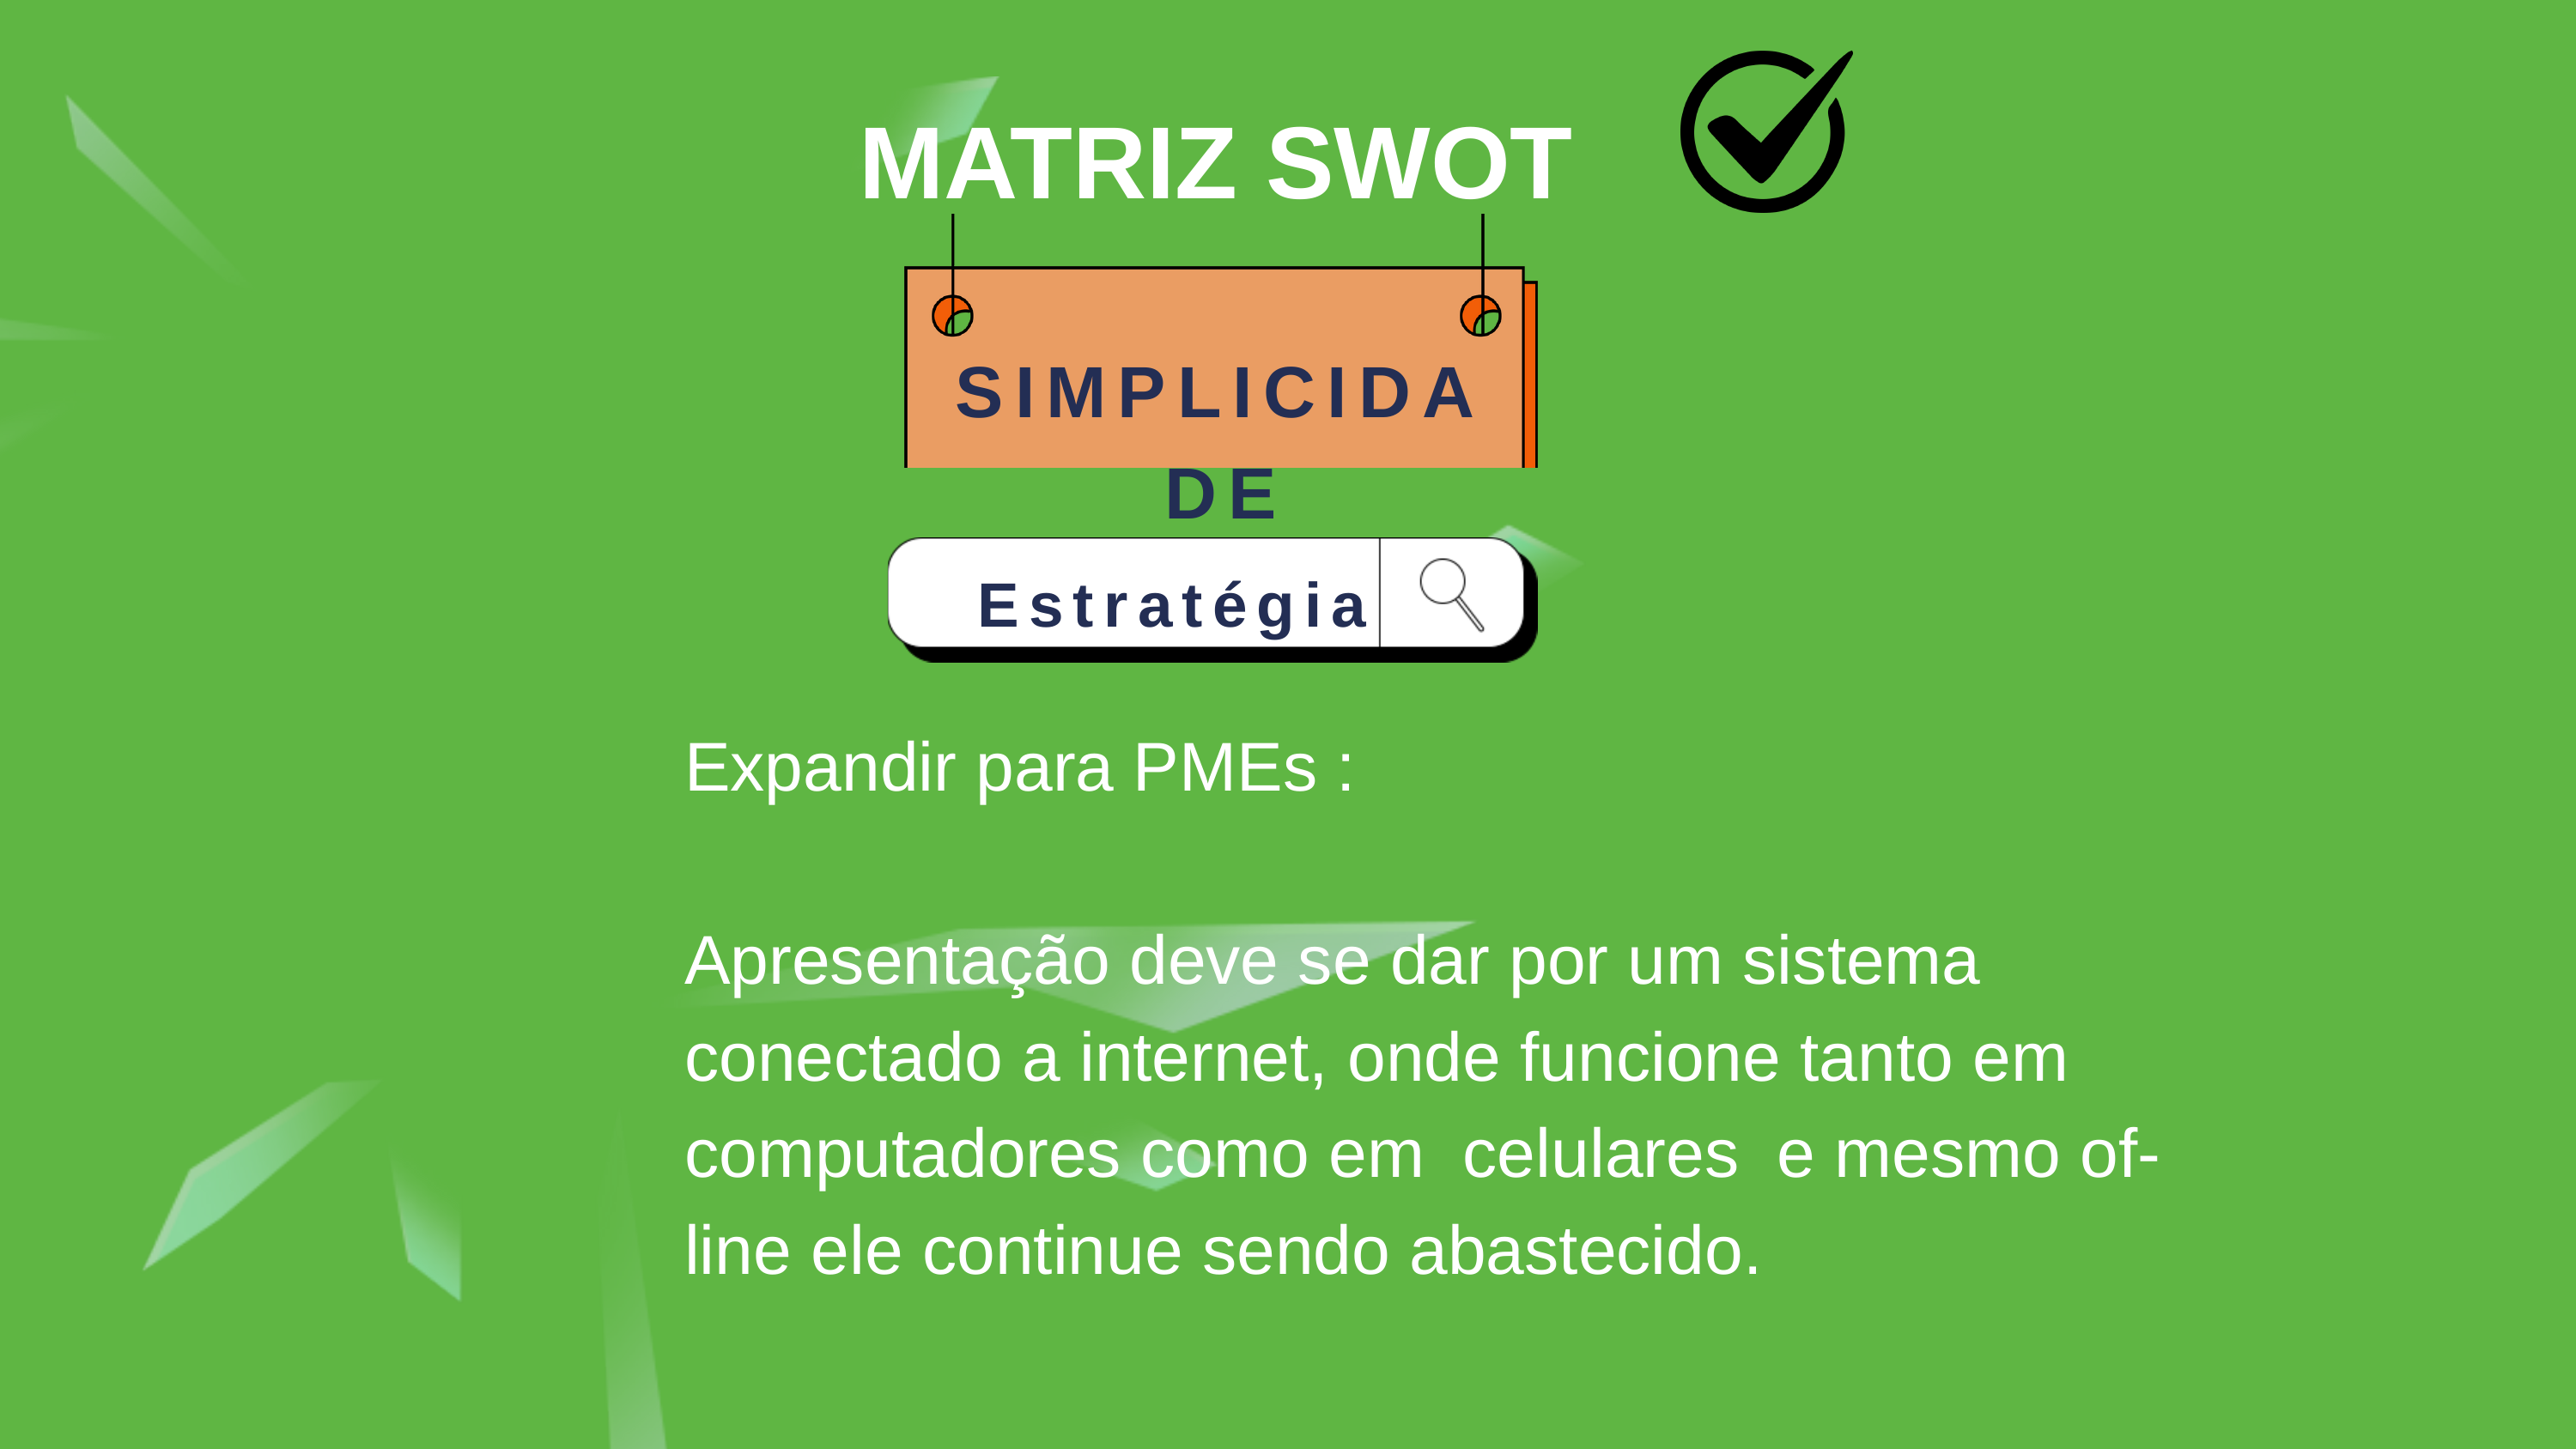

MATRIZ SWOT

SIMPLICIDADE

Estratégia
Expandir para PMEs :

Apresentação deve se dar por um sistema conectado a internet, onde funcione tanto em computadores como em  celulares  e mesmo of-line ele continue sendo abastecido.